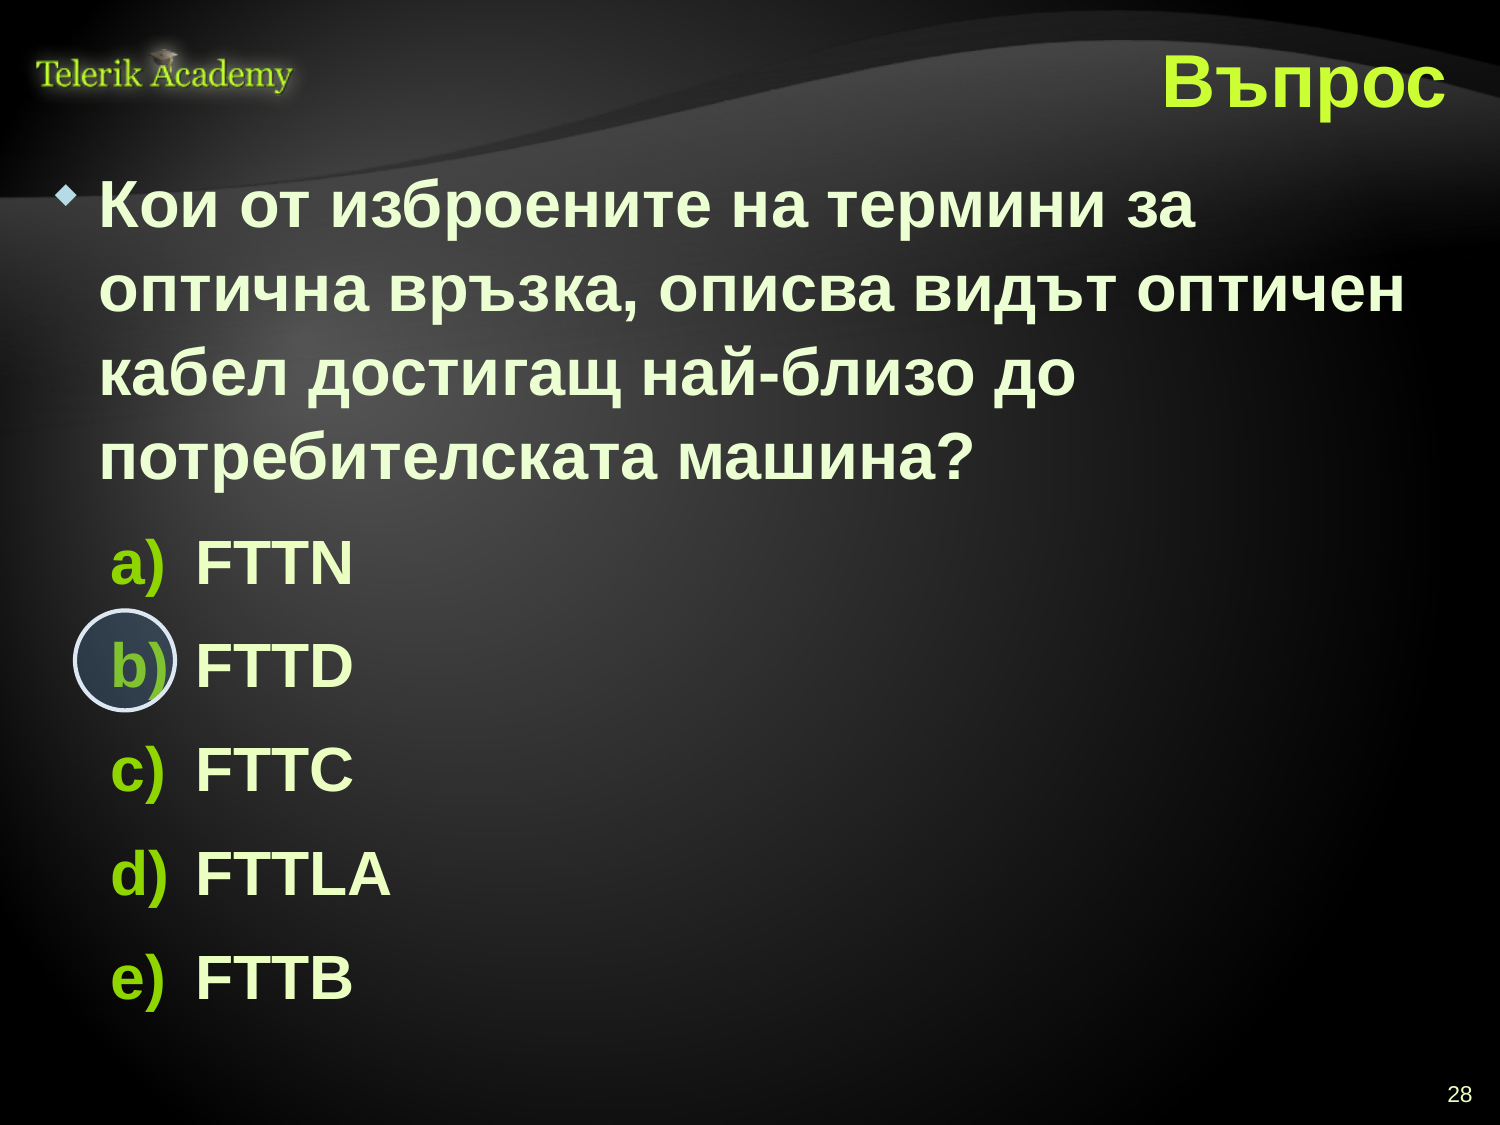

# Въпрос
Кои от изброените на термини за оптична връзка, описва видът оптичен кабел достигащ най-близо до потребителската машина?
FTTN
FTTD
FTTC
FTTLA
FTTB

28